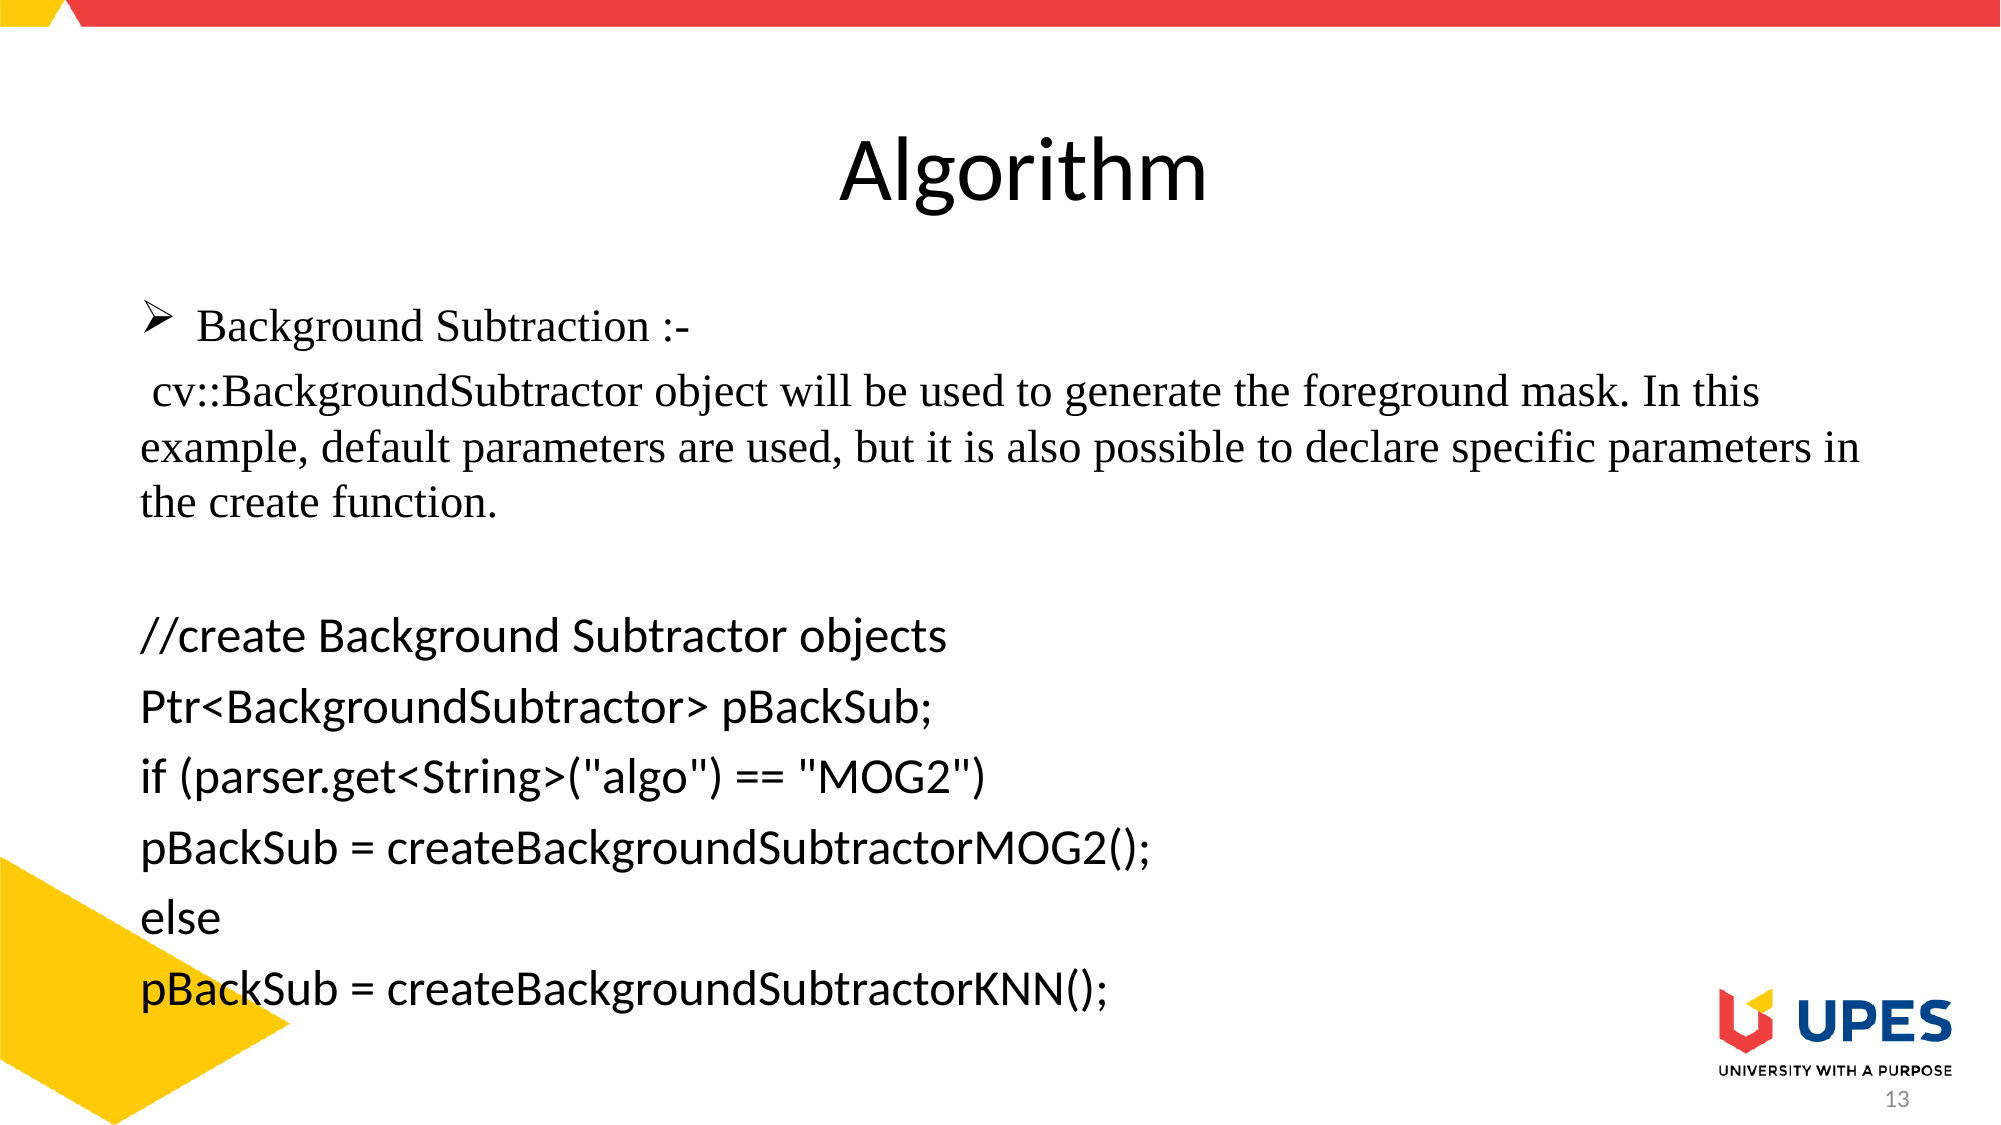

# Algorithm
Background Subtraction :-
 cv::BackgroundSubtractor object will be used to generate the foreground mask. In this example, default parameters are used, but it is also possible to declare specific parameters in the create function.

//create Background Subtractor objects
Ptr<BackgroundSubtractor> pBackSub;
if (parser.get<String>("algo") == "MOG2")
pBackSub = createBackgroundSubtractorMOG2();
else
pBackSub = createBackgroundSubtractorKNN();